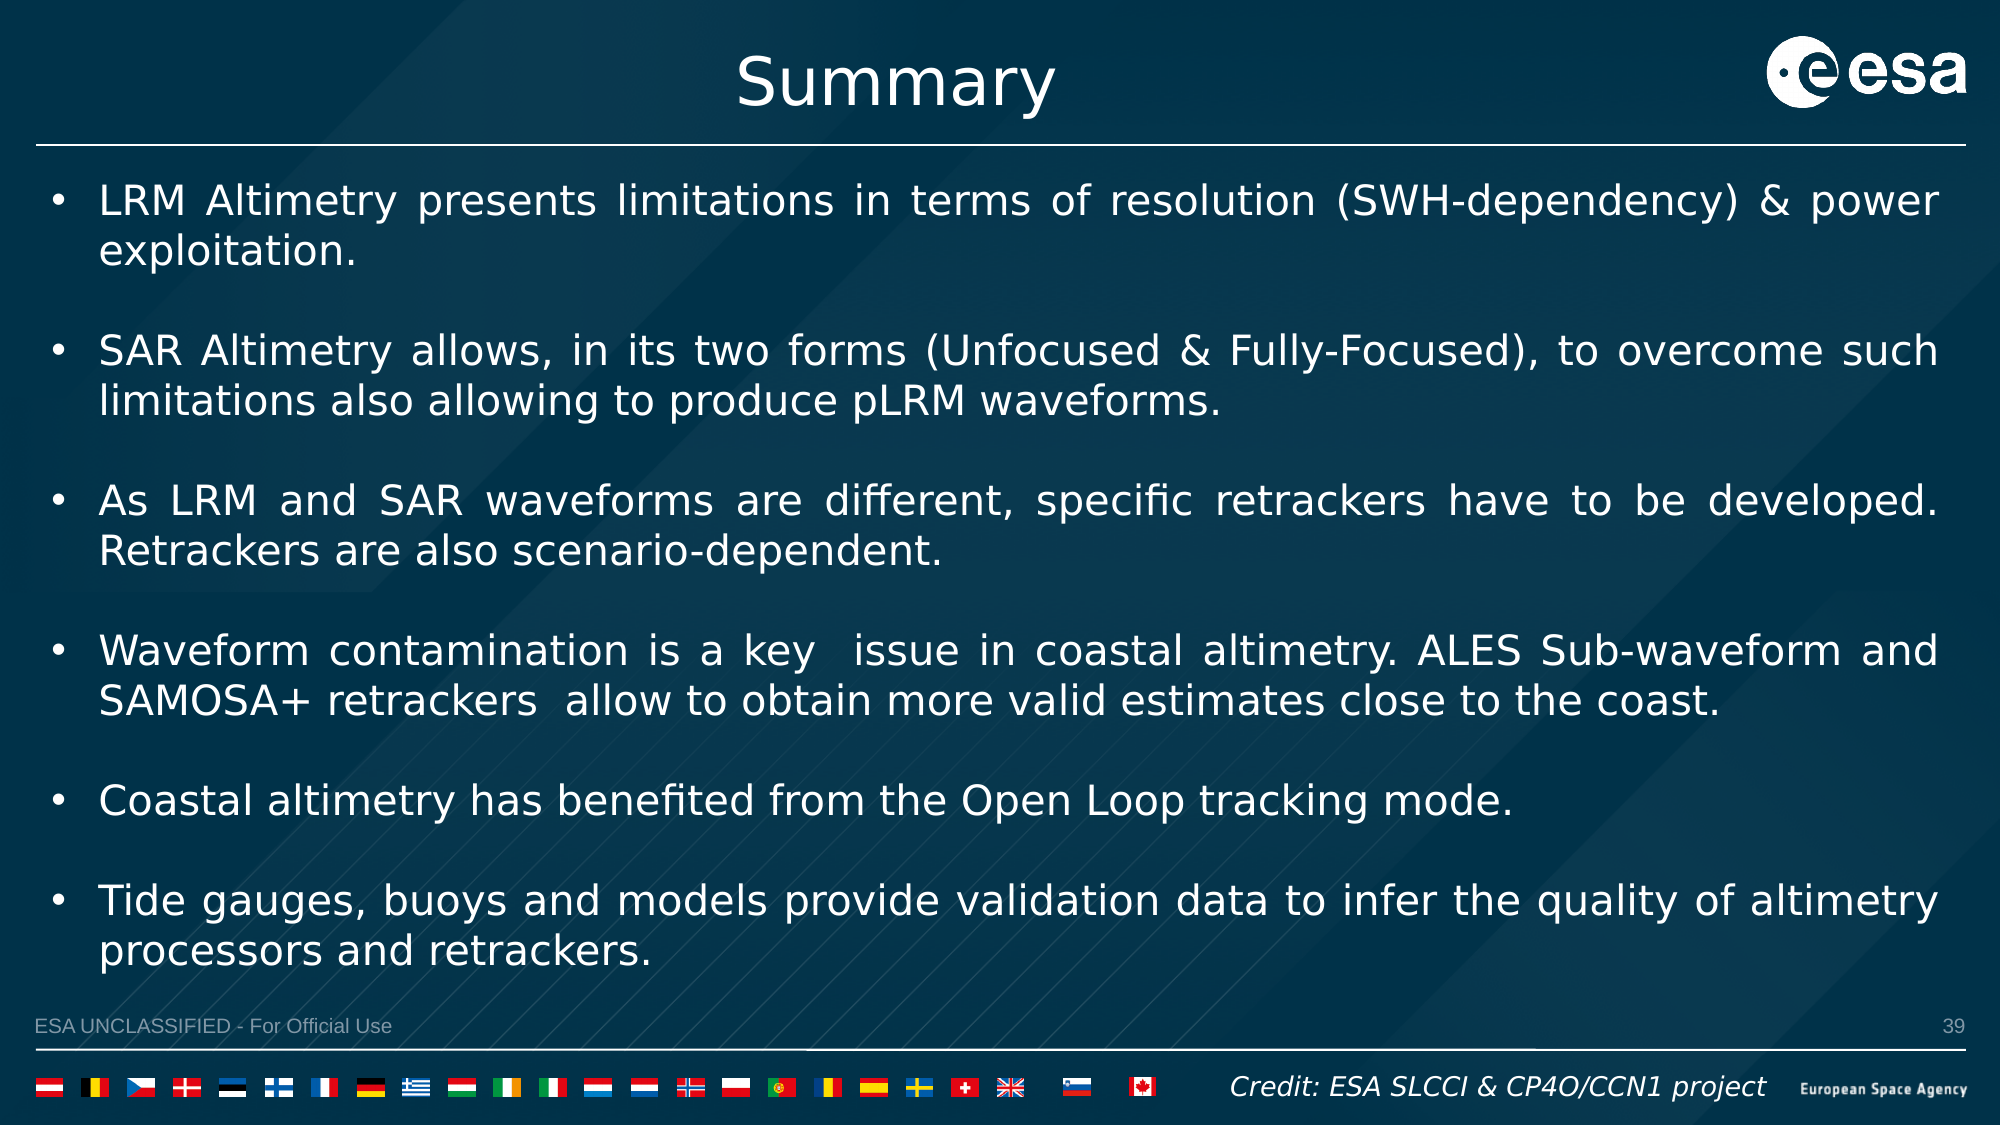

Summary
LRM Altimetry presents limitations in terms of resolution (SWH-dependency) & power exploitation.

SAR Altimetry allows, in its two forms (Unfocused & Fully-Focused), to overcome such limitations also allowing to produce pLRM waveforms.

As LRM and SAR waveforms are different, specific retrackers have to be developed. Retrackers are also scenario-dependent.

Waveform contamination is a key  issue in coastal altimetry. ALES Sub-waveform and SAMOSA+ retrackers  allow to obtain more valid estimates close to the coast.

Coastal altimetry has benefited from the Open Loop tracking mode.

Tide gauges, buoys and models provide validation data to infer the quality of altimetry processors and retrackers.

Credit: ESA SLCCI & CP4O/CCN1 project